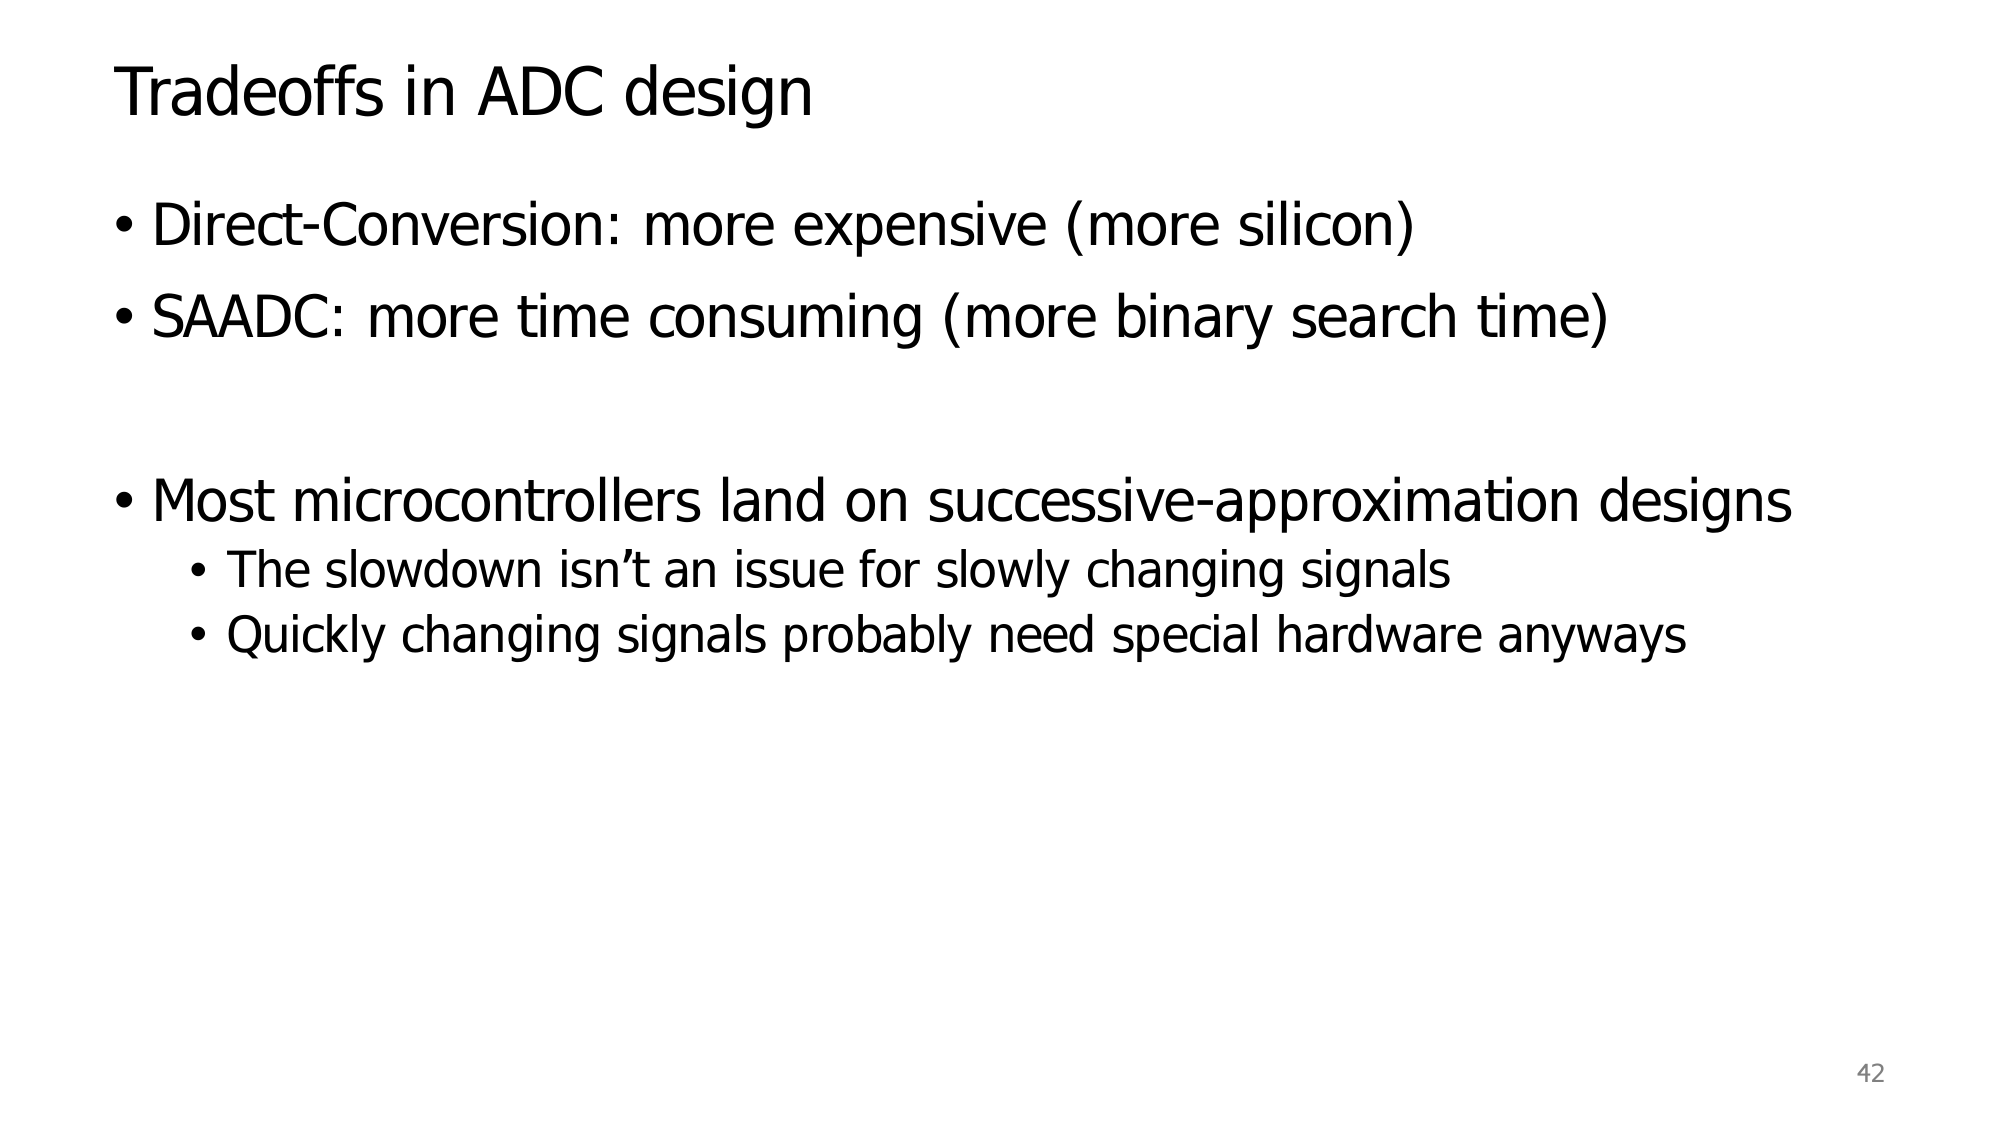

# Tradeoffs in ADC design
Direct-Conversion: more expensive (more silicon)
SAADC: more time consuming (more binary search time)

Most microcontrollers land on successive-approximation designs
The slowdown isn’t an issue for slowly changing signals
Quickly changing signals probably need special hardware anyways
42